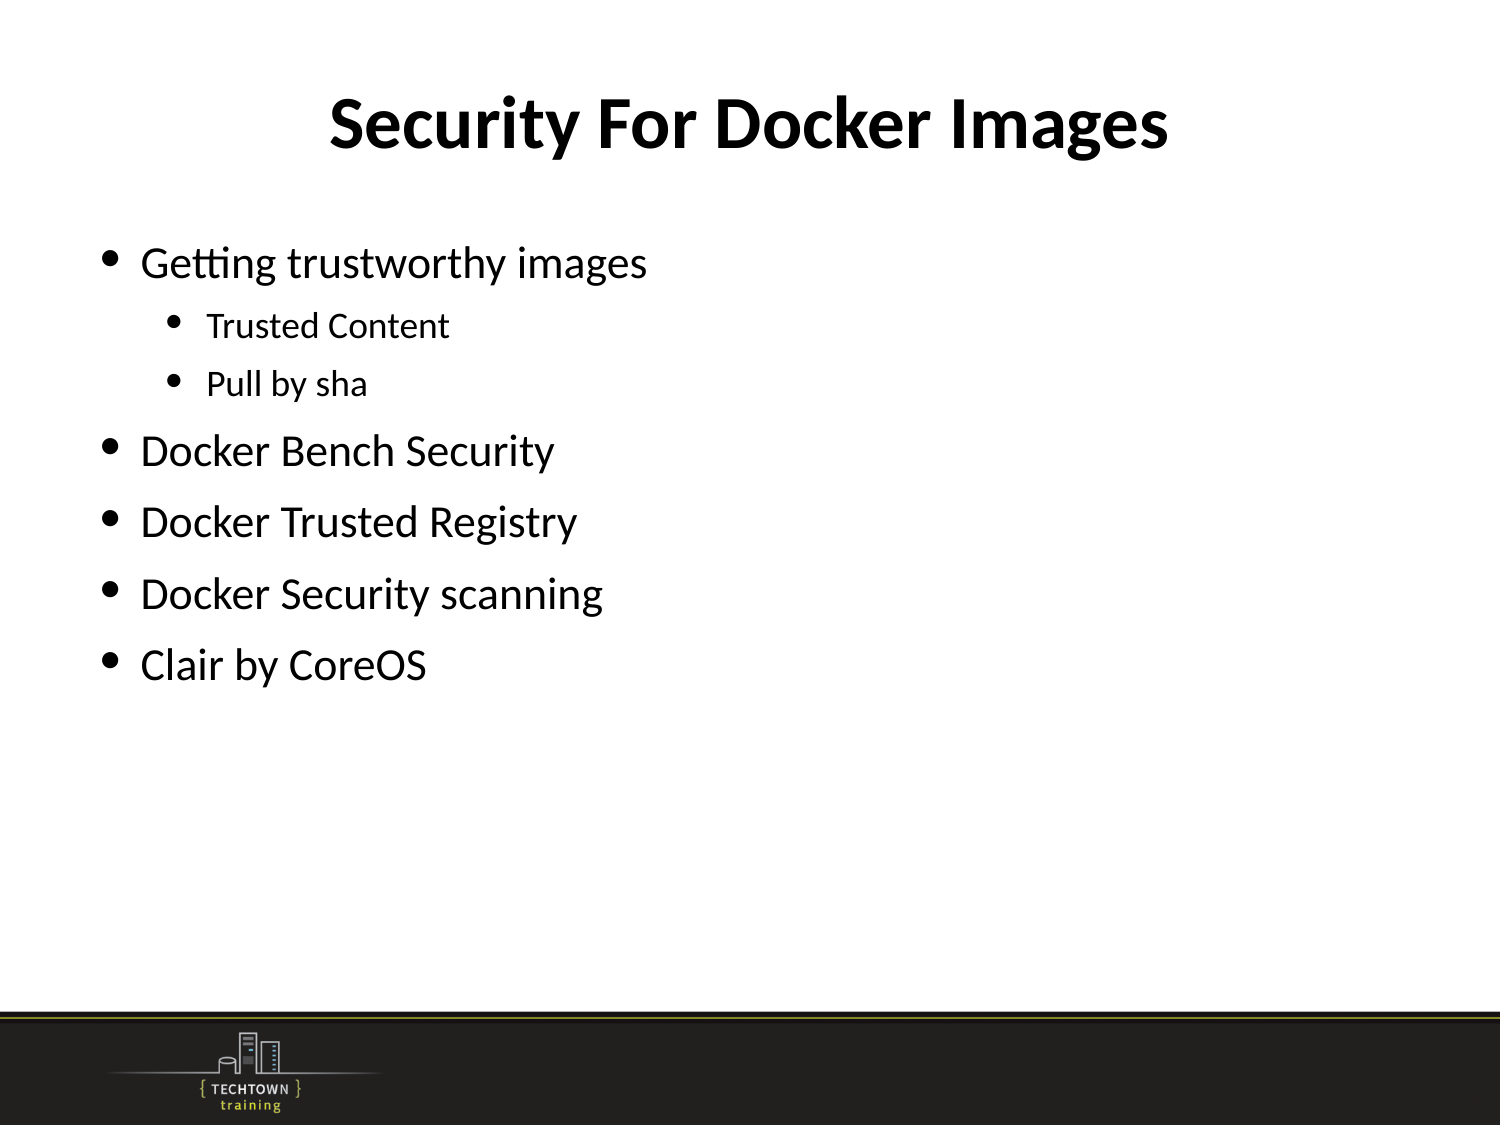

# Security For Docker Images
Getting trustworthy images
Trusted Content
Pull by sha
Docker Bench Security
Docker Trusted Registry
Docker Security scanning
Clair by CoreOS